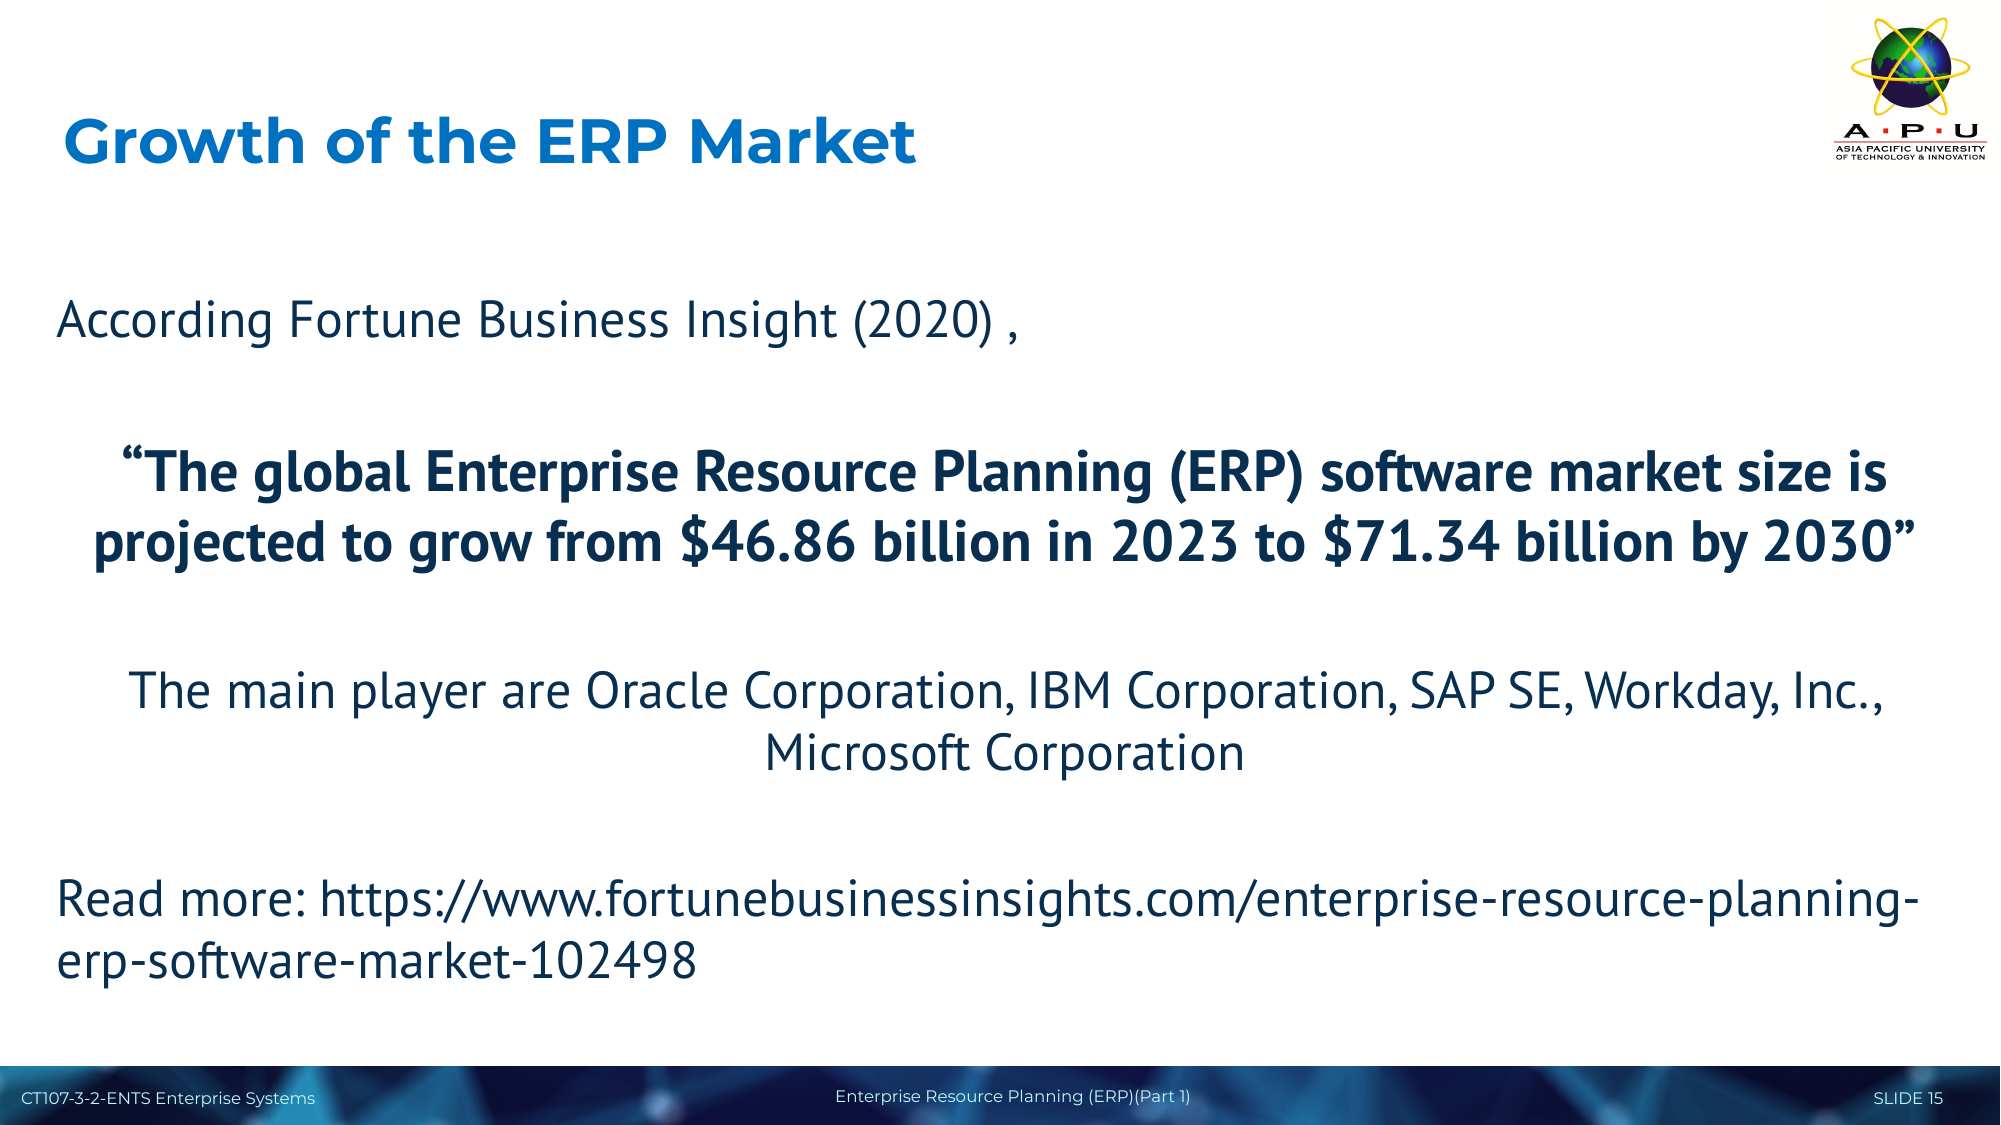

# Growth of the ERP Market
According Fortune Business Insight (2020) ,

“The global Enterprise Resource Planning (ERP) software market size is projected to grow from $46.86 billion in 2023 to $71.34 billion by 2030”

The main player are Oracle Corporation, IBM Corporation, SAP SE, Workday, Inc., Microsoft Corporation

Read more: https://www.fortunebusinessinsights.com/enterprise-resource-planning-erp-software-market-102498